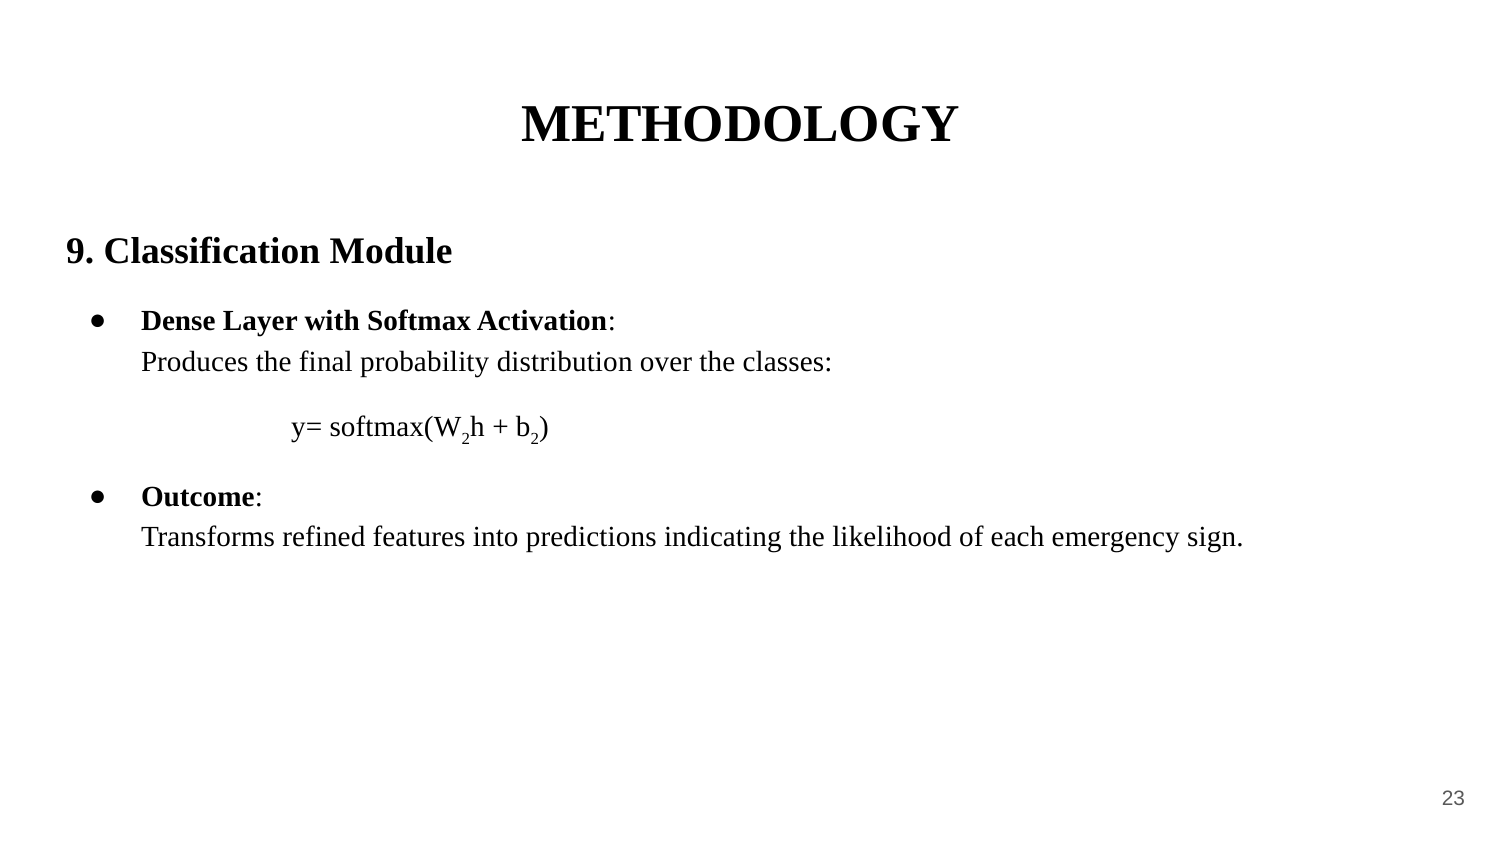

# METHODOLOGY

9. Classification Module
Dense Layer with Softmax Activation:
Produces the final probability distribution over the classes:
y= softmax(W2h + b2)
Outcome:
Transforms refined features into predictions indicating the likelihood of each emergency sign.

23